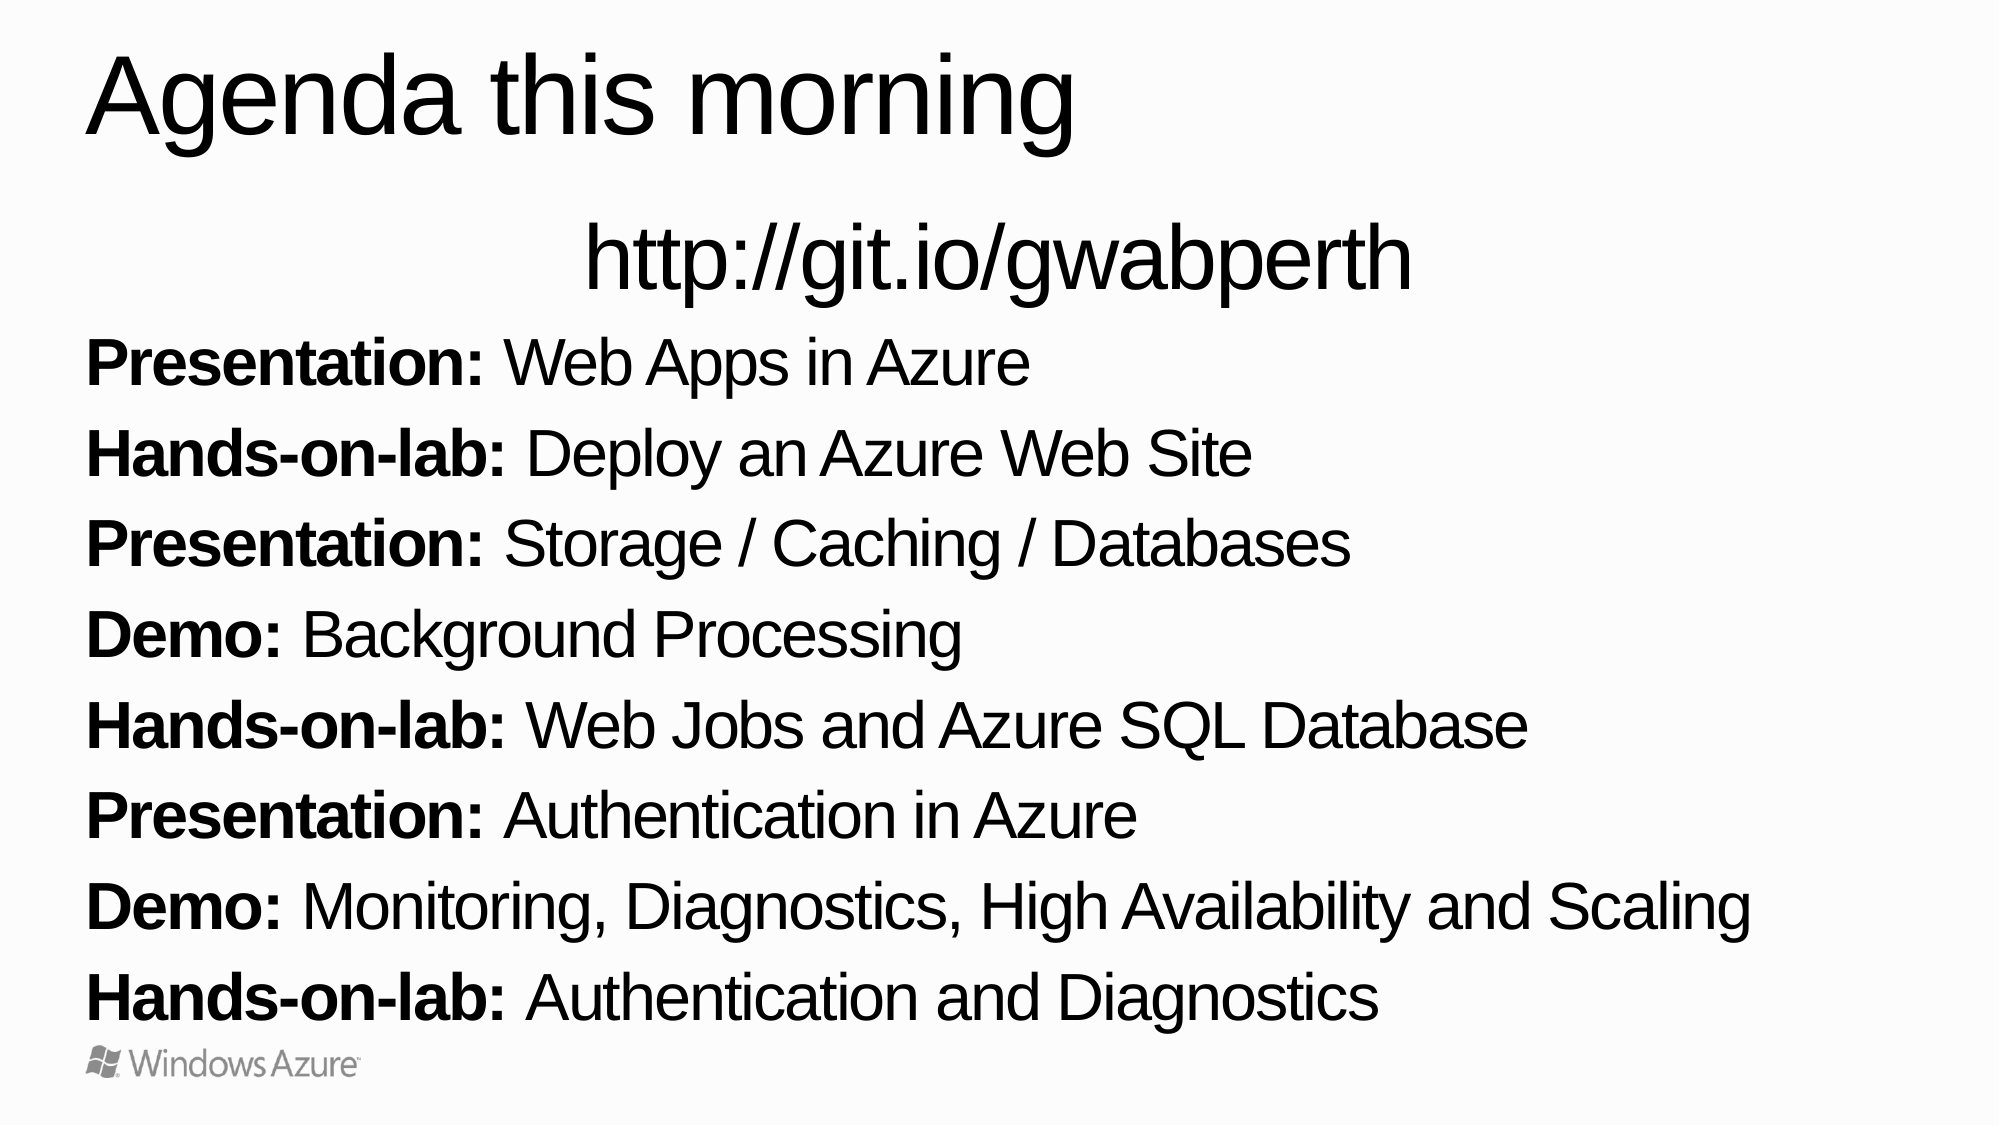

# Agenda this morning
http://git.io/gwabperth
Presentation: Web Apps in Azure
Hands-on-lab: Deploy an Azure Web Site
Presentation: Storage / Caching / Databases
Demo: Background Processing
Hands-on-lab: Web Jobs and Azure SQL Database
Presentation: Authentication in Azure
Demo: Monitoring, Diagnostics, High Availability and Scaling
Hands-on-lab: Authentication and Diagnostics